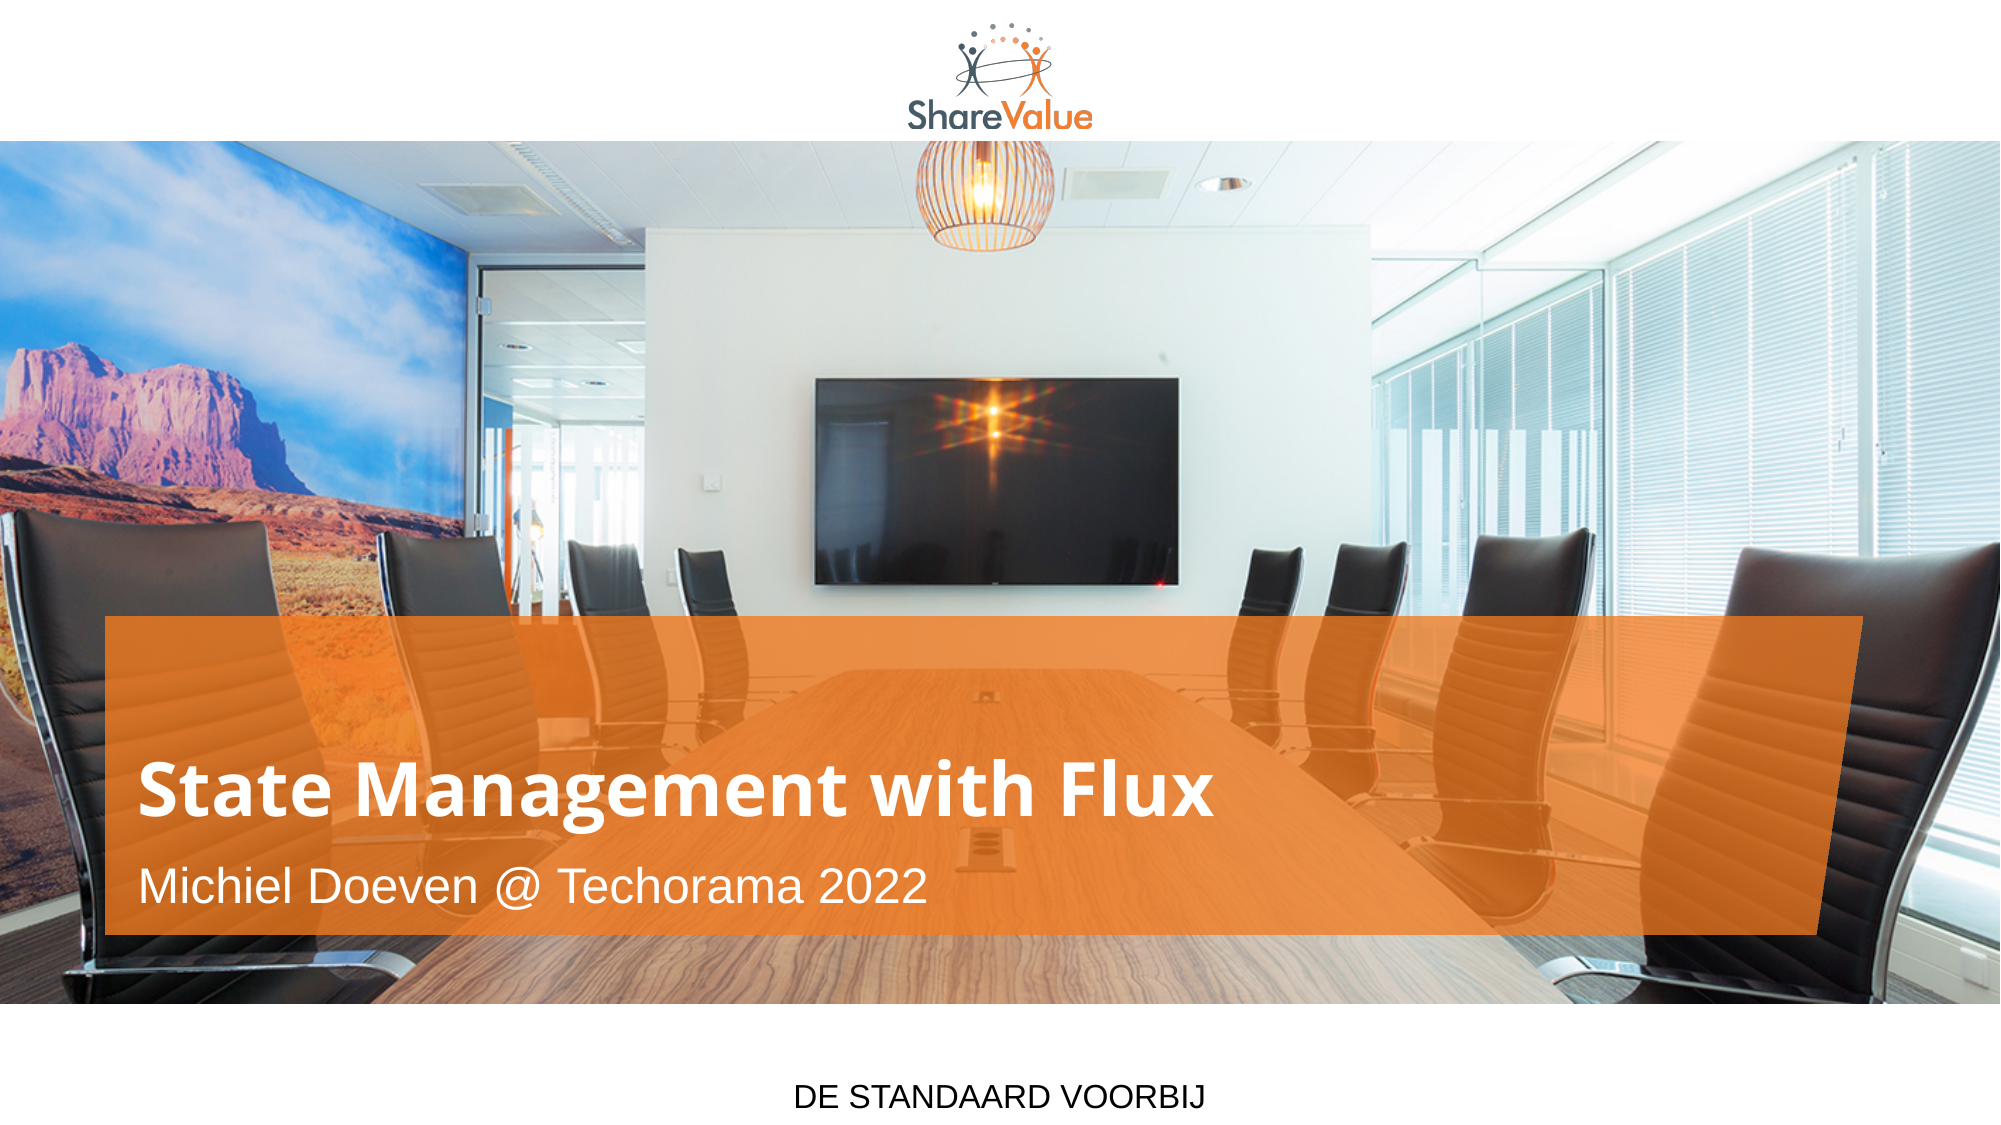

# State Management with Flux
Michiel Doeven @ Techorama 2022

#